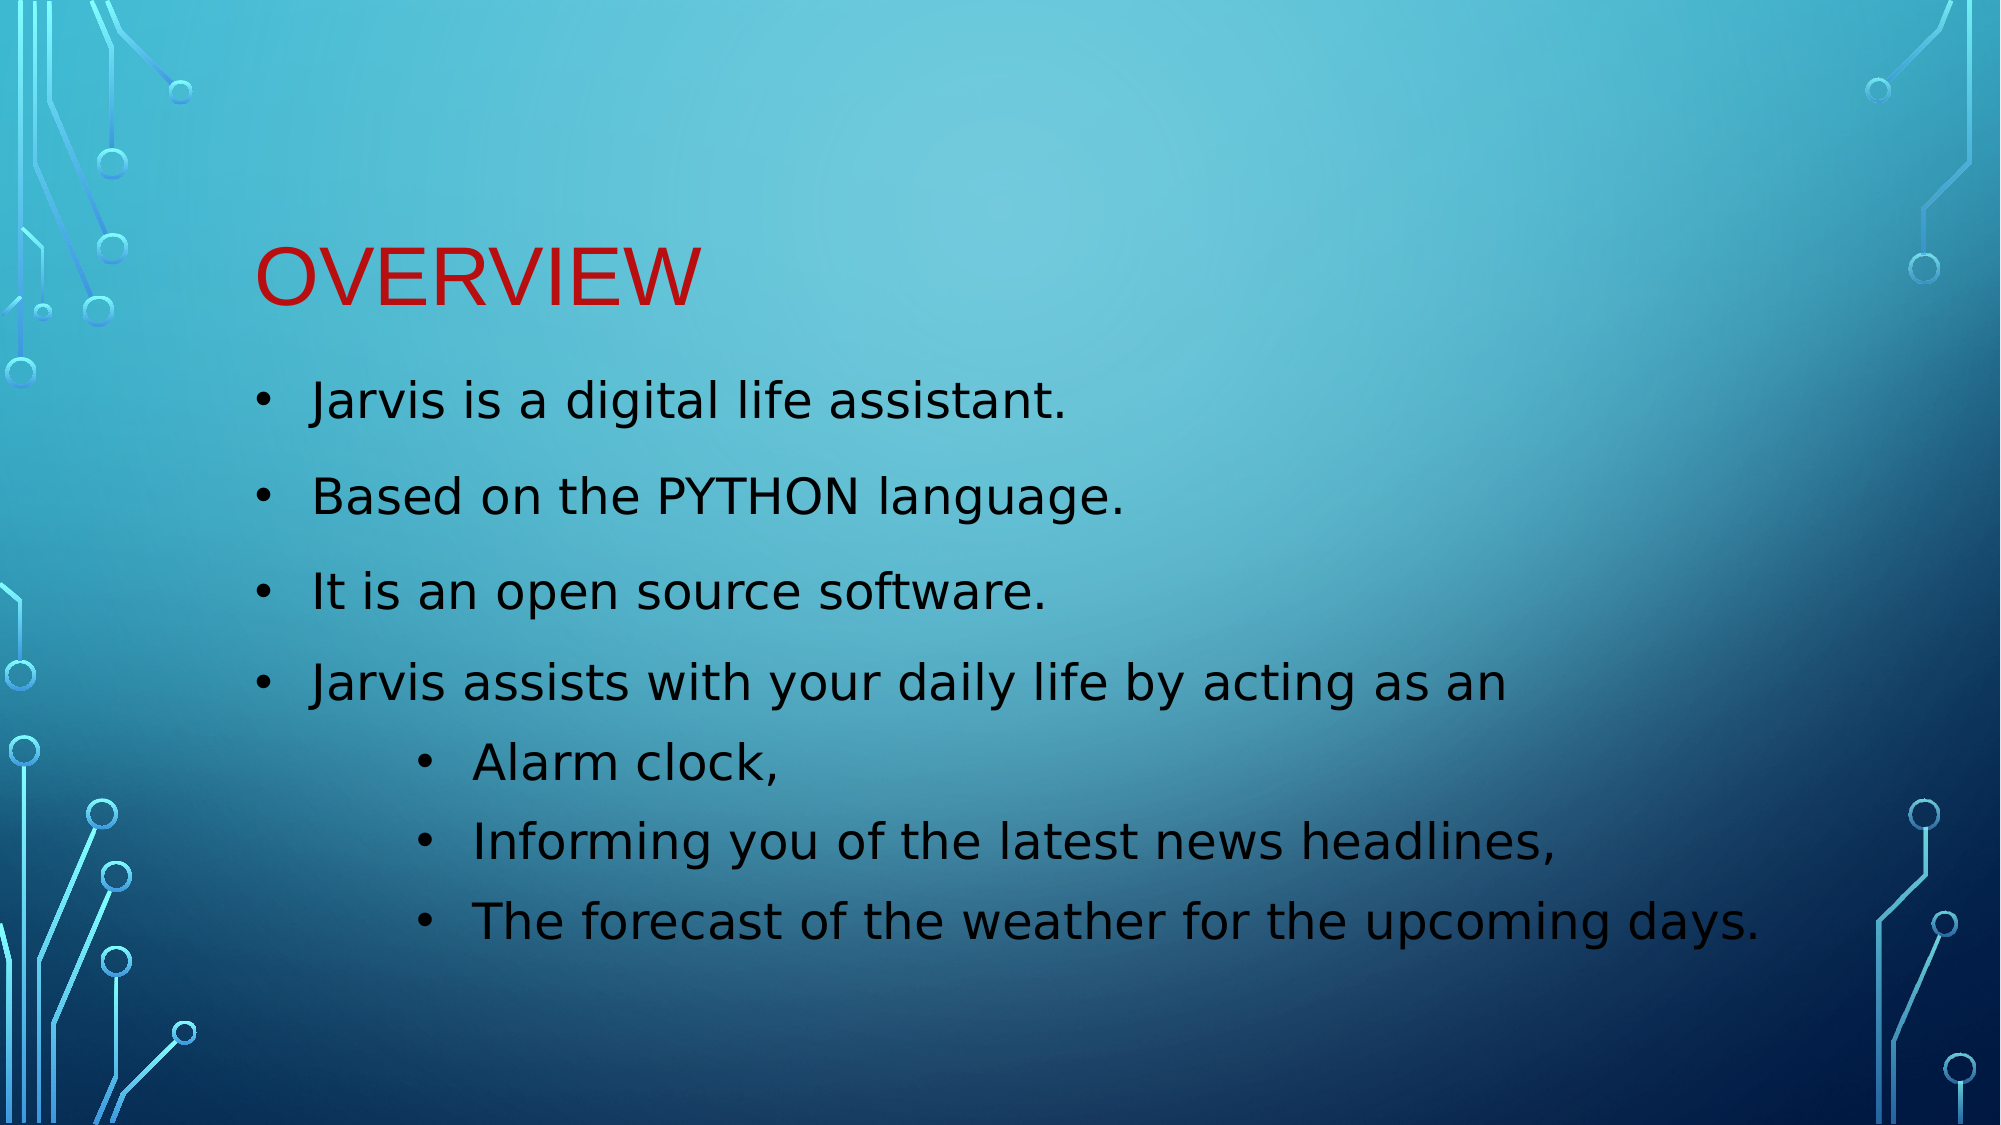

OVERVIEW
Jarvis is a digital life assistant.
Based on the PYTHON language.
It is an open source software.
Jarvis assists with your daily life by acting as an
Alarm clock,
Informing you of the latest news headlines,
The forecast of the weather for the upcoming days.